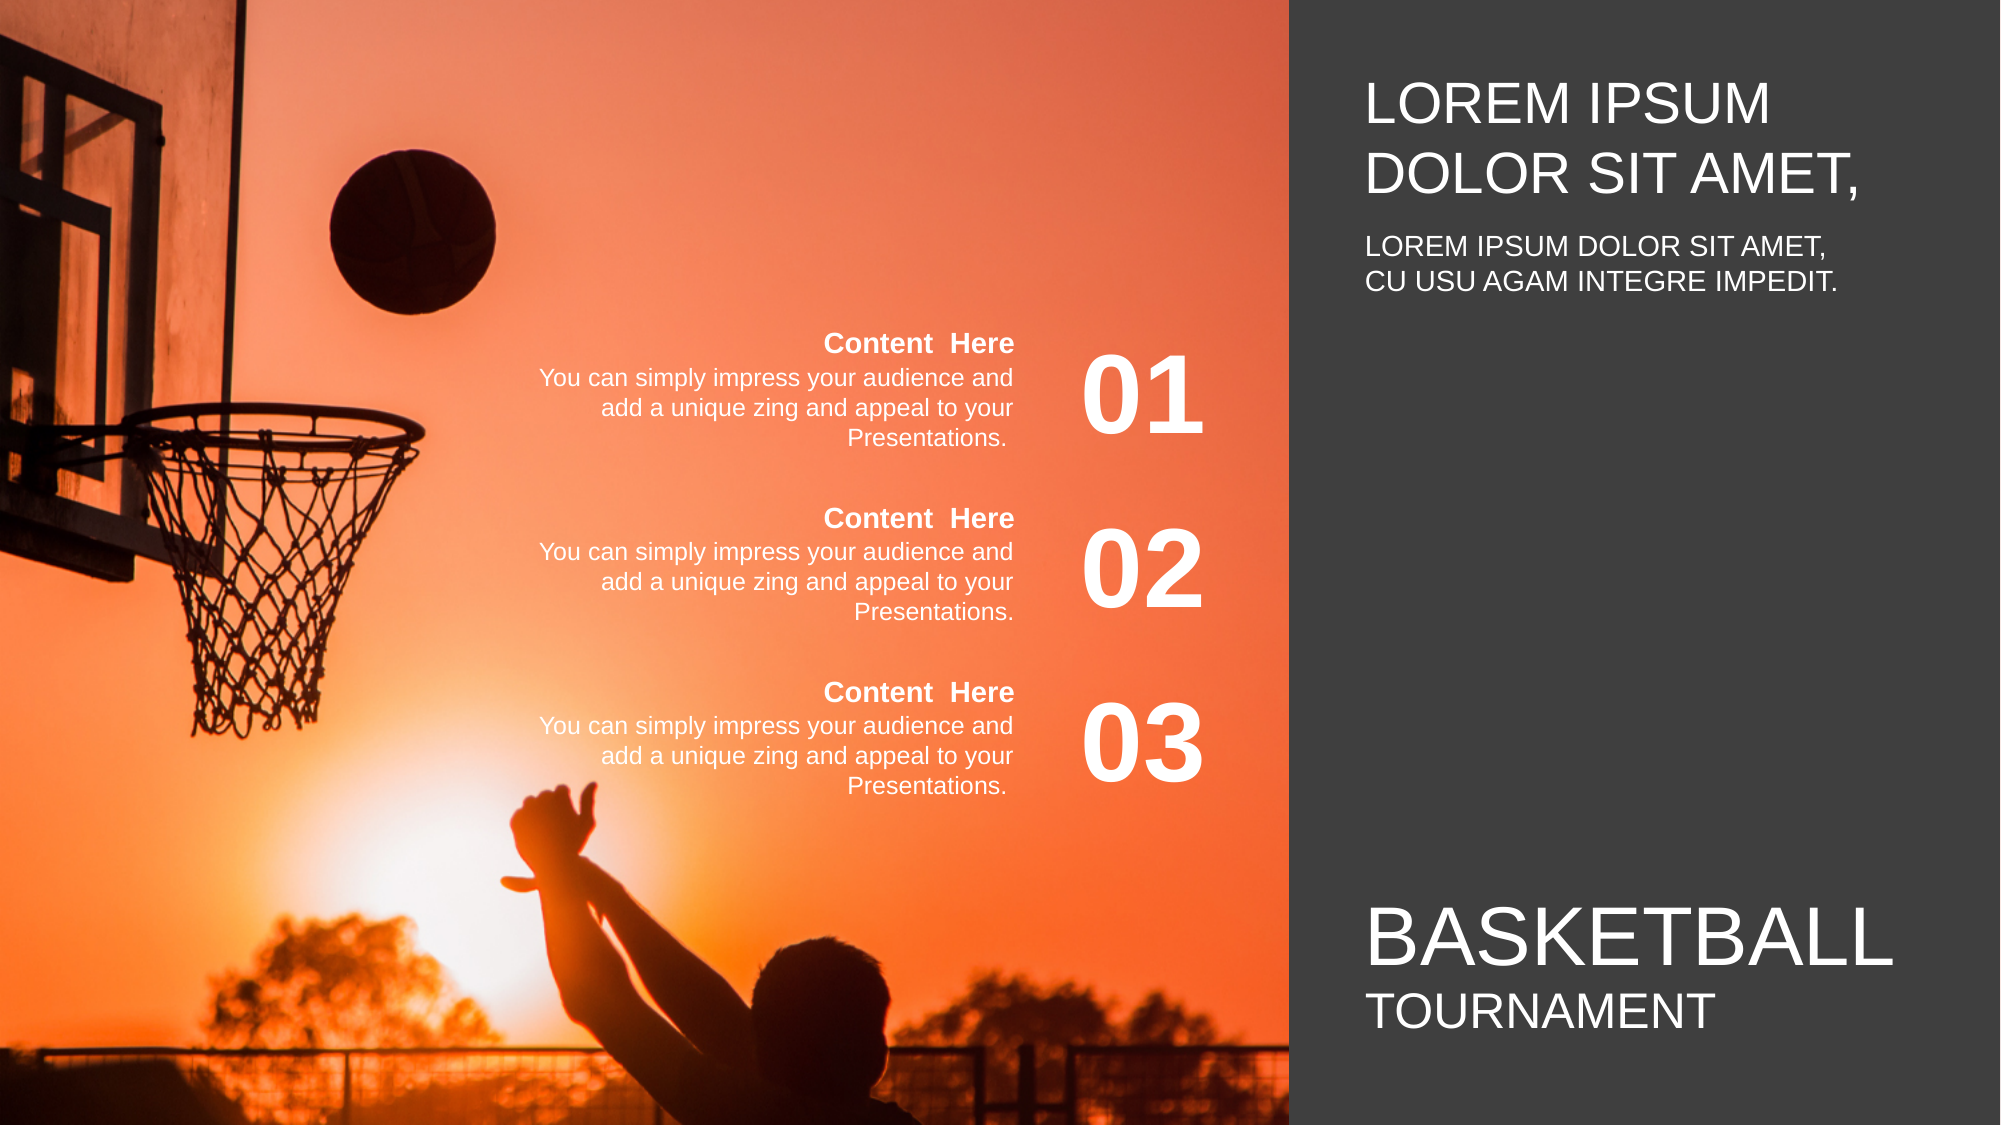

LOREM IPSUM
DOLOR SIT AMET,
LOREM IPSUM DOLOR SIT AMET,
CU USU AGAM INTEGRE IMPEDIT.
01
Content  Here
You can simply impress your audience and add a unique zing and appeal to your Presentations.
02
Content  Here
You can simply impress your audience and add a unique zing and appeal to your Presentations.
03
Content  Here
You can simply impress your audience and add a unique zing and appeal to your Presentations.
BASKETBALL
TOURNAMENT